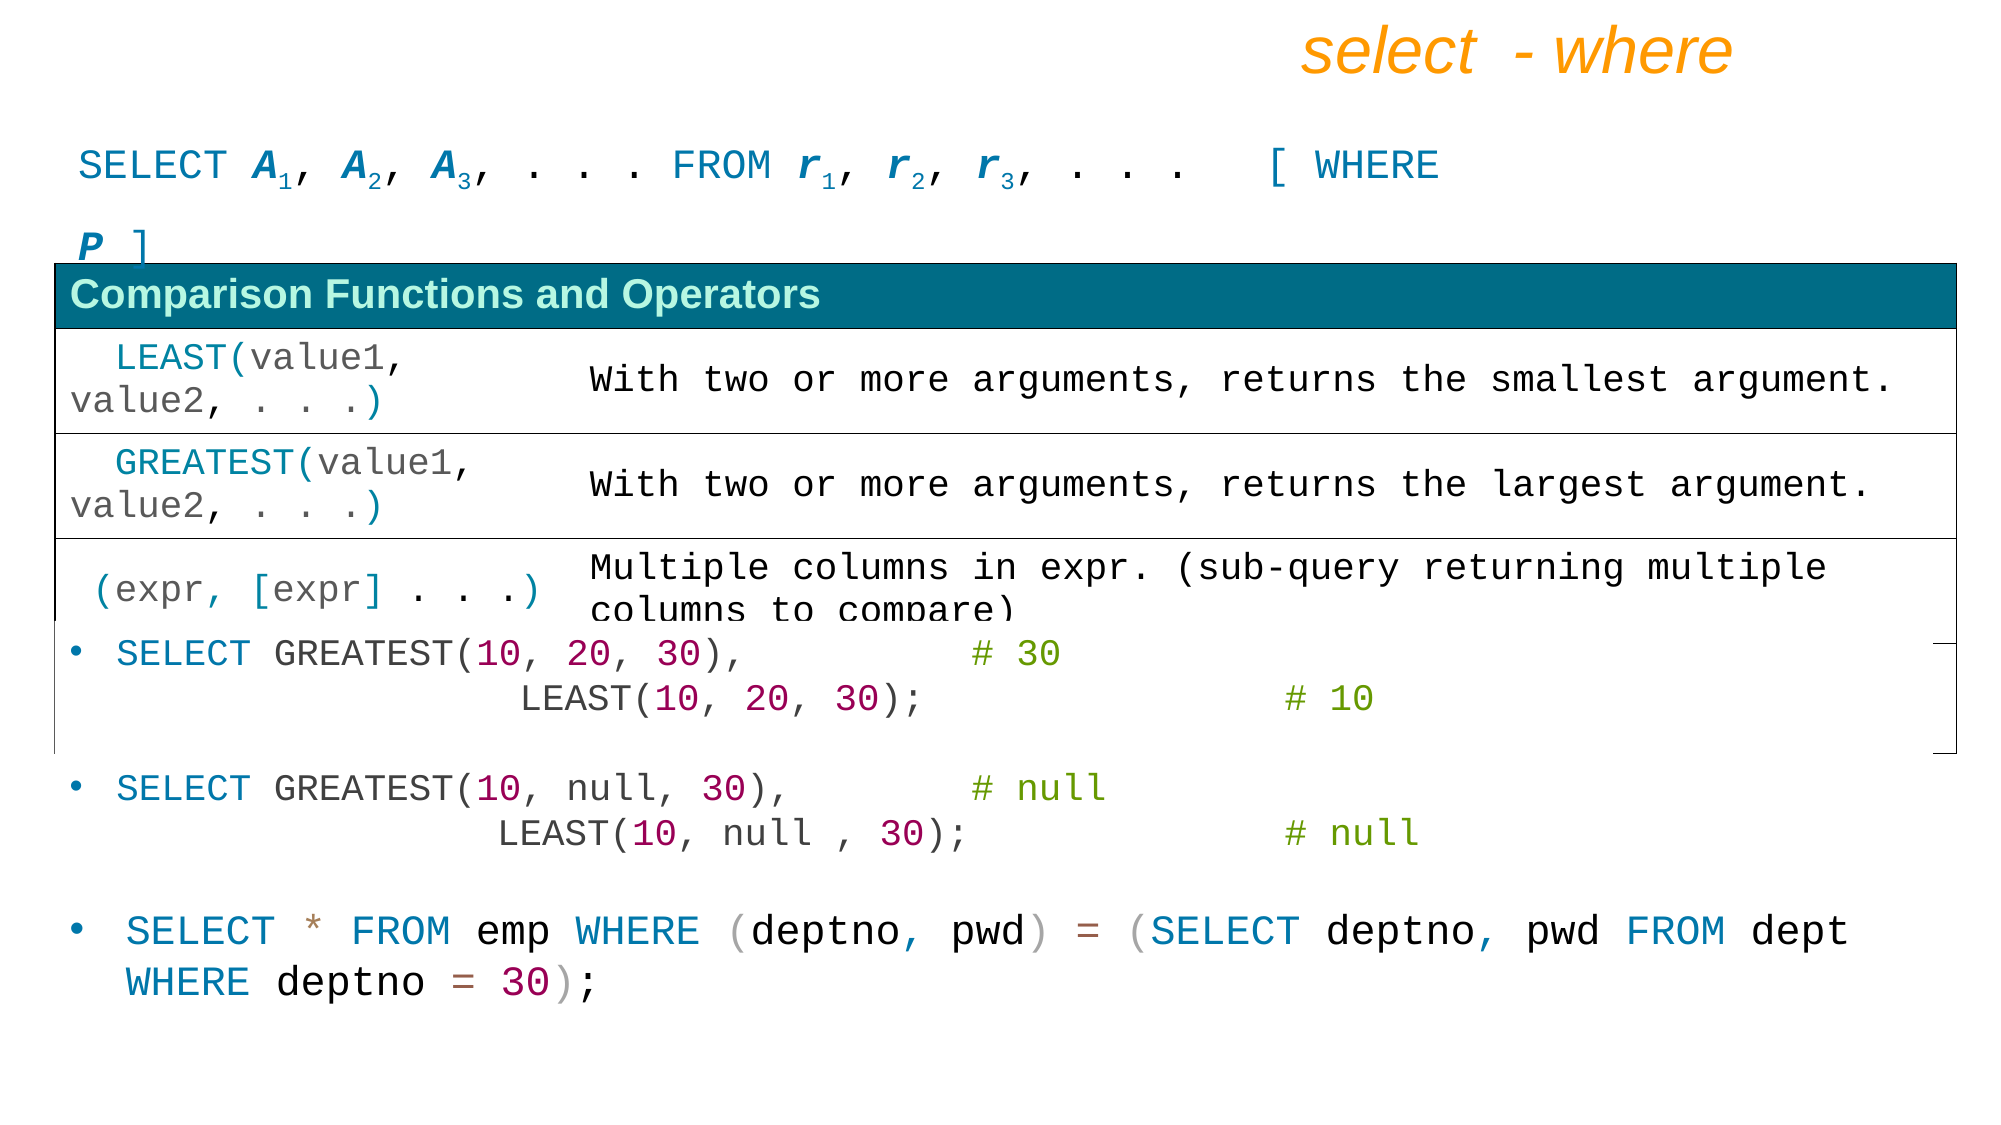

select  - where
SELECT A1, A2, A3, . . . FROM r1, r2, r3, . . .   [ WHERE P ]
| Comparison Functions and Operators |  |
| --- | --- |
| LEAST(value1, value2, . . .) | With two or more arguments, returns the smallest argument. |
| GREATEST(value1, value2, . . .) | With two or more arguments, returns the largest argument. |
| (expr, [expr] . . .) | Multiple columns in expr. (sub-query returning multiple columns to compare) |
| COALESCE(value, . . .) | Returns the first non-NULL value in the list, or NULL if there are no non-NULL values. |
SELECT GREATEST(10, 20, 30),          # 30
                    LEAST(10, 20, 30);                # 10

SELECT GREATEST(10, null, 30),        # null
                   LEAST(10, null , 30);              # null

SELECT * FROM emp WHERE (deptno, pwd) = (SELECT deptno, pwd FROM dept WHERE deptno = 30);